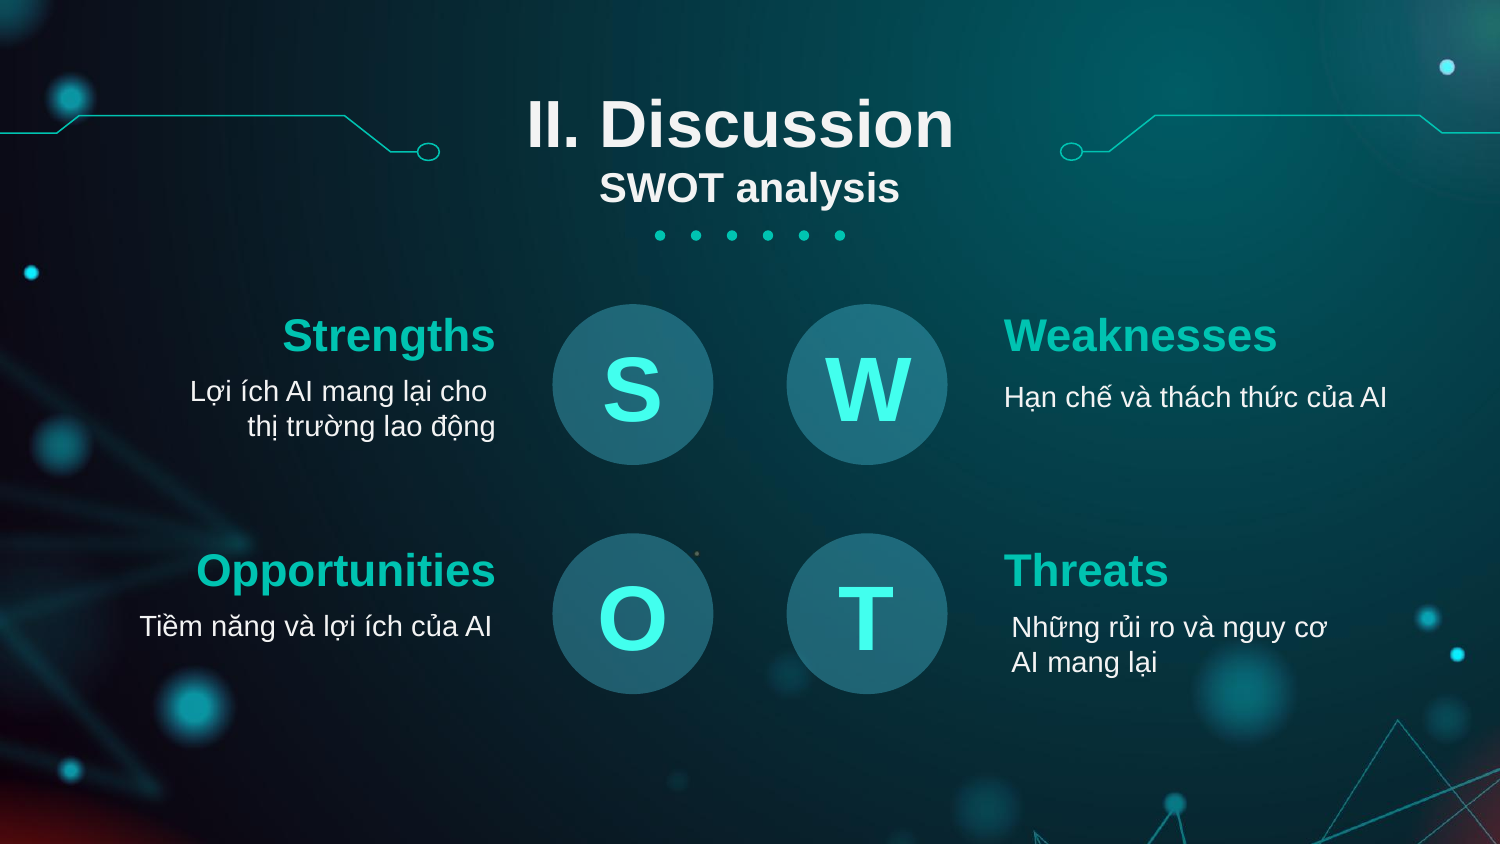

# II. Discussion SWOT analysis

Strengths
Weaknesses
S
W
Hạn chế và thách thức của AI
Lợi ích AI mang lại cho
thị trường lao động
Opportunities
Threats
O
T
Tiềm năng và lợi ích của AI
Những rủi ro và nguy cơ AI mang lại